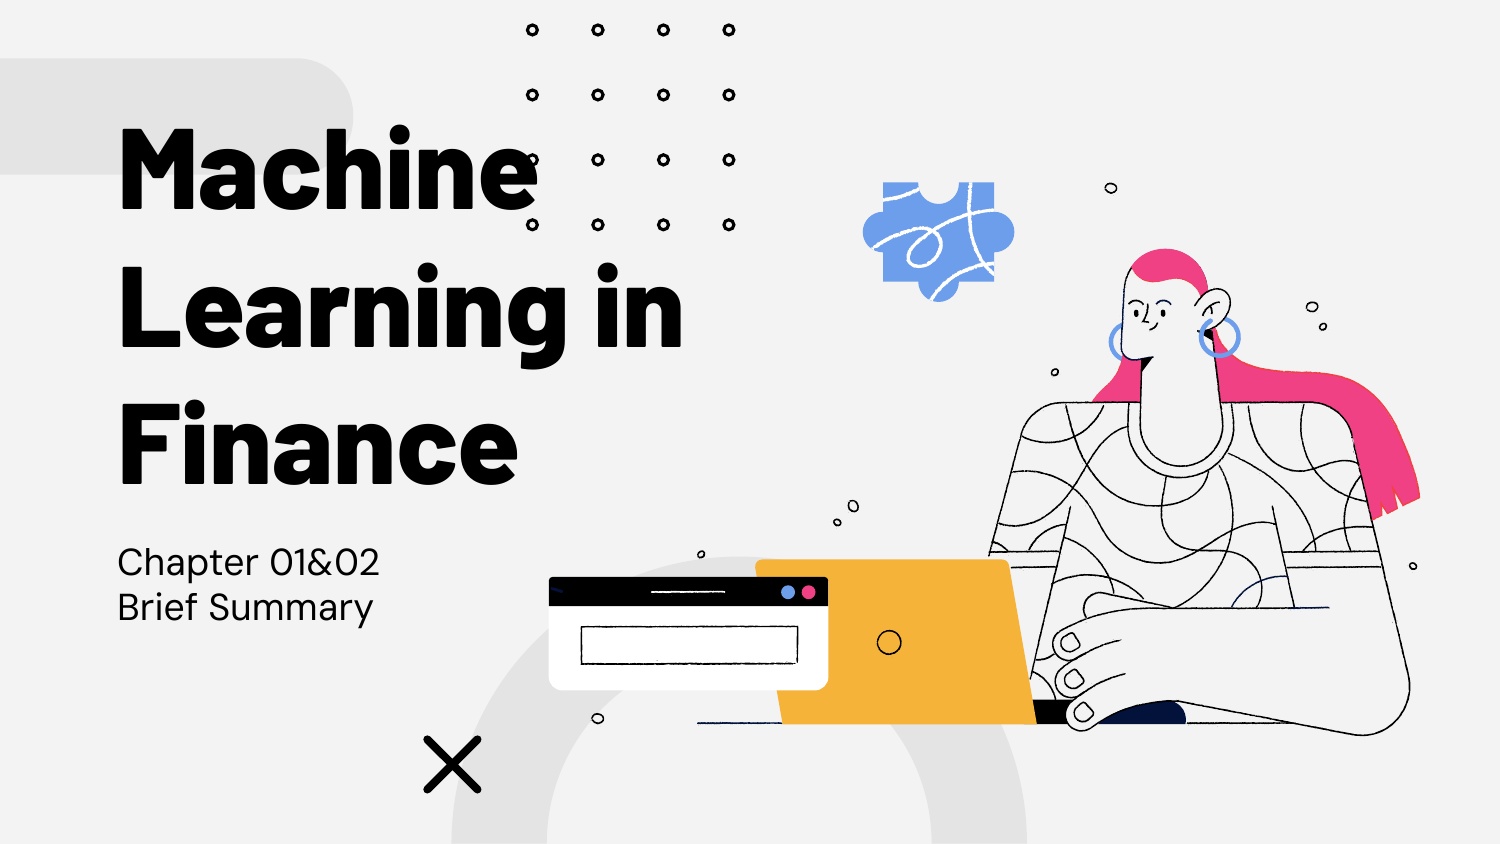

# Machine Learning in
Finance
Chapter 01&02
Brief Summary